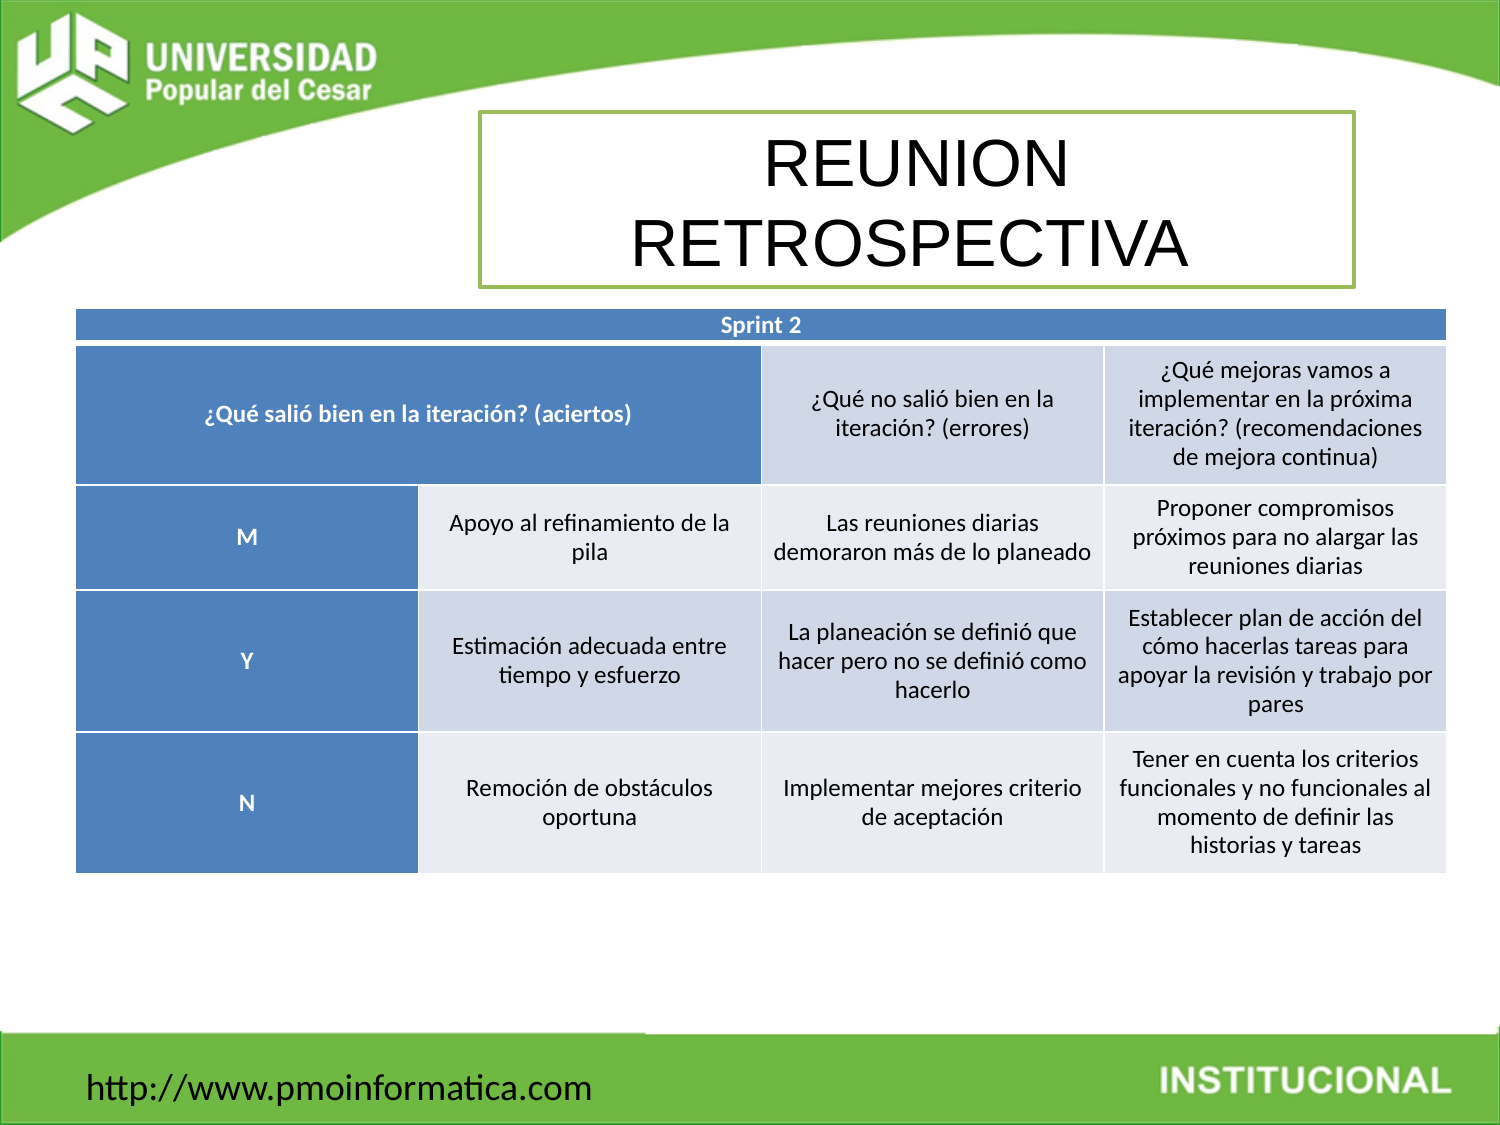

REUNION RETROSPECTIVA
| Sprint 2 |  |  |  |
| --- | --- | --- | --- |
| ¿Qué salió bien en la iteración? (aciertos) |  | ¿Qué no salió bien en la iteración? (errores) | ¿Qué mejoras vamos a implementar en la próxima iteración? (recomendaciones de mejora continua) |
| M | Apoyo al refinamiento de la pila | Las reuniones diarias demoraron más de lo planeado | Proponer compromisos próximos para no alargar las reuniones diarias |
| Y | Estimación adecuada entre tiempo y esfuerzo | La planeación se definió que hacer pero no se definió como hacerlo | Establecer plan de acción del cómo hacerlas tareas para apoyar la revisión y trabajo por pares |
| N | Remoción de obstáculos oportuna | Implementar mejores criterio de aceptación | Tener en cuenta los criterios funcionales y no funcionales al momento de definir las historias y tareas |
http://www.pmoinformatica.com